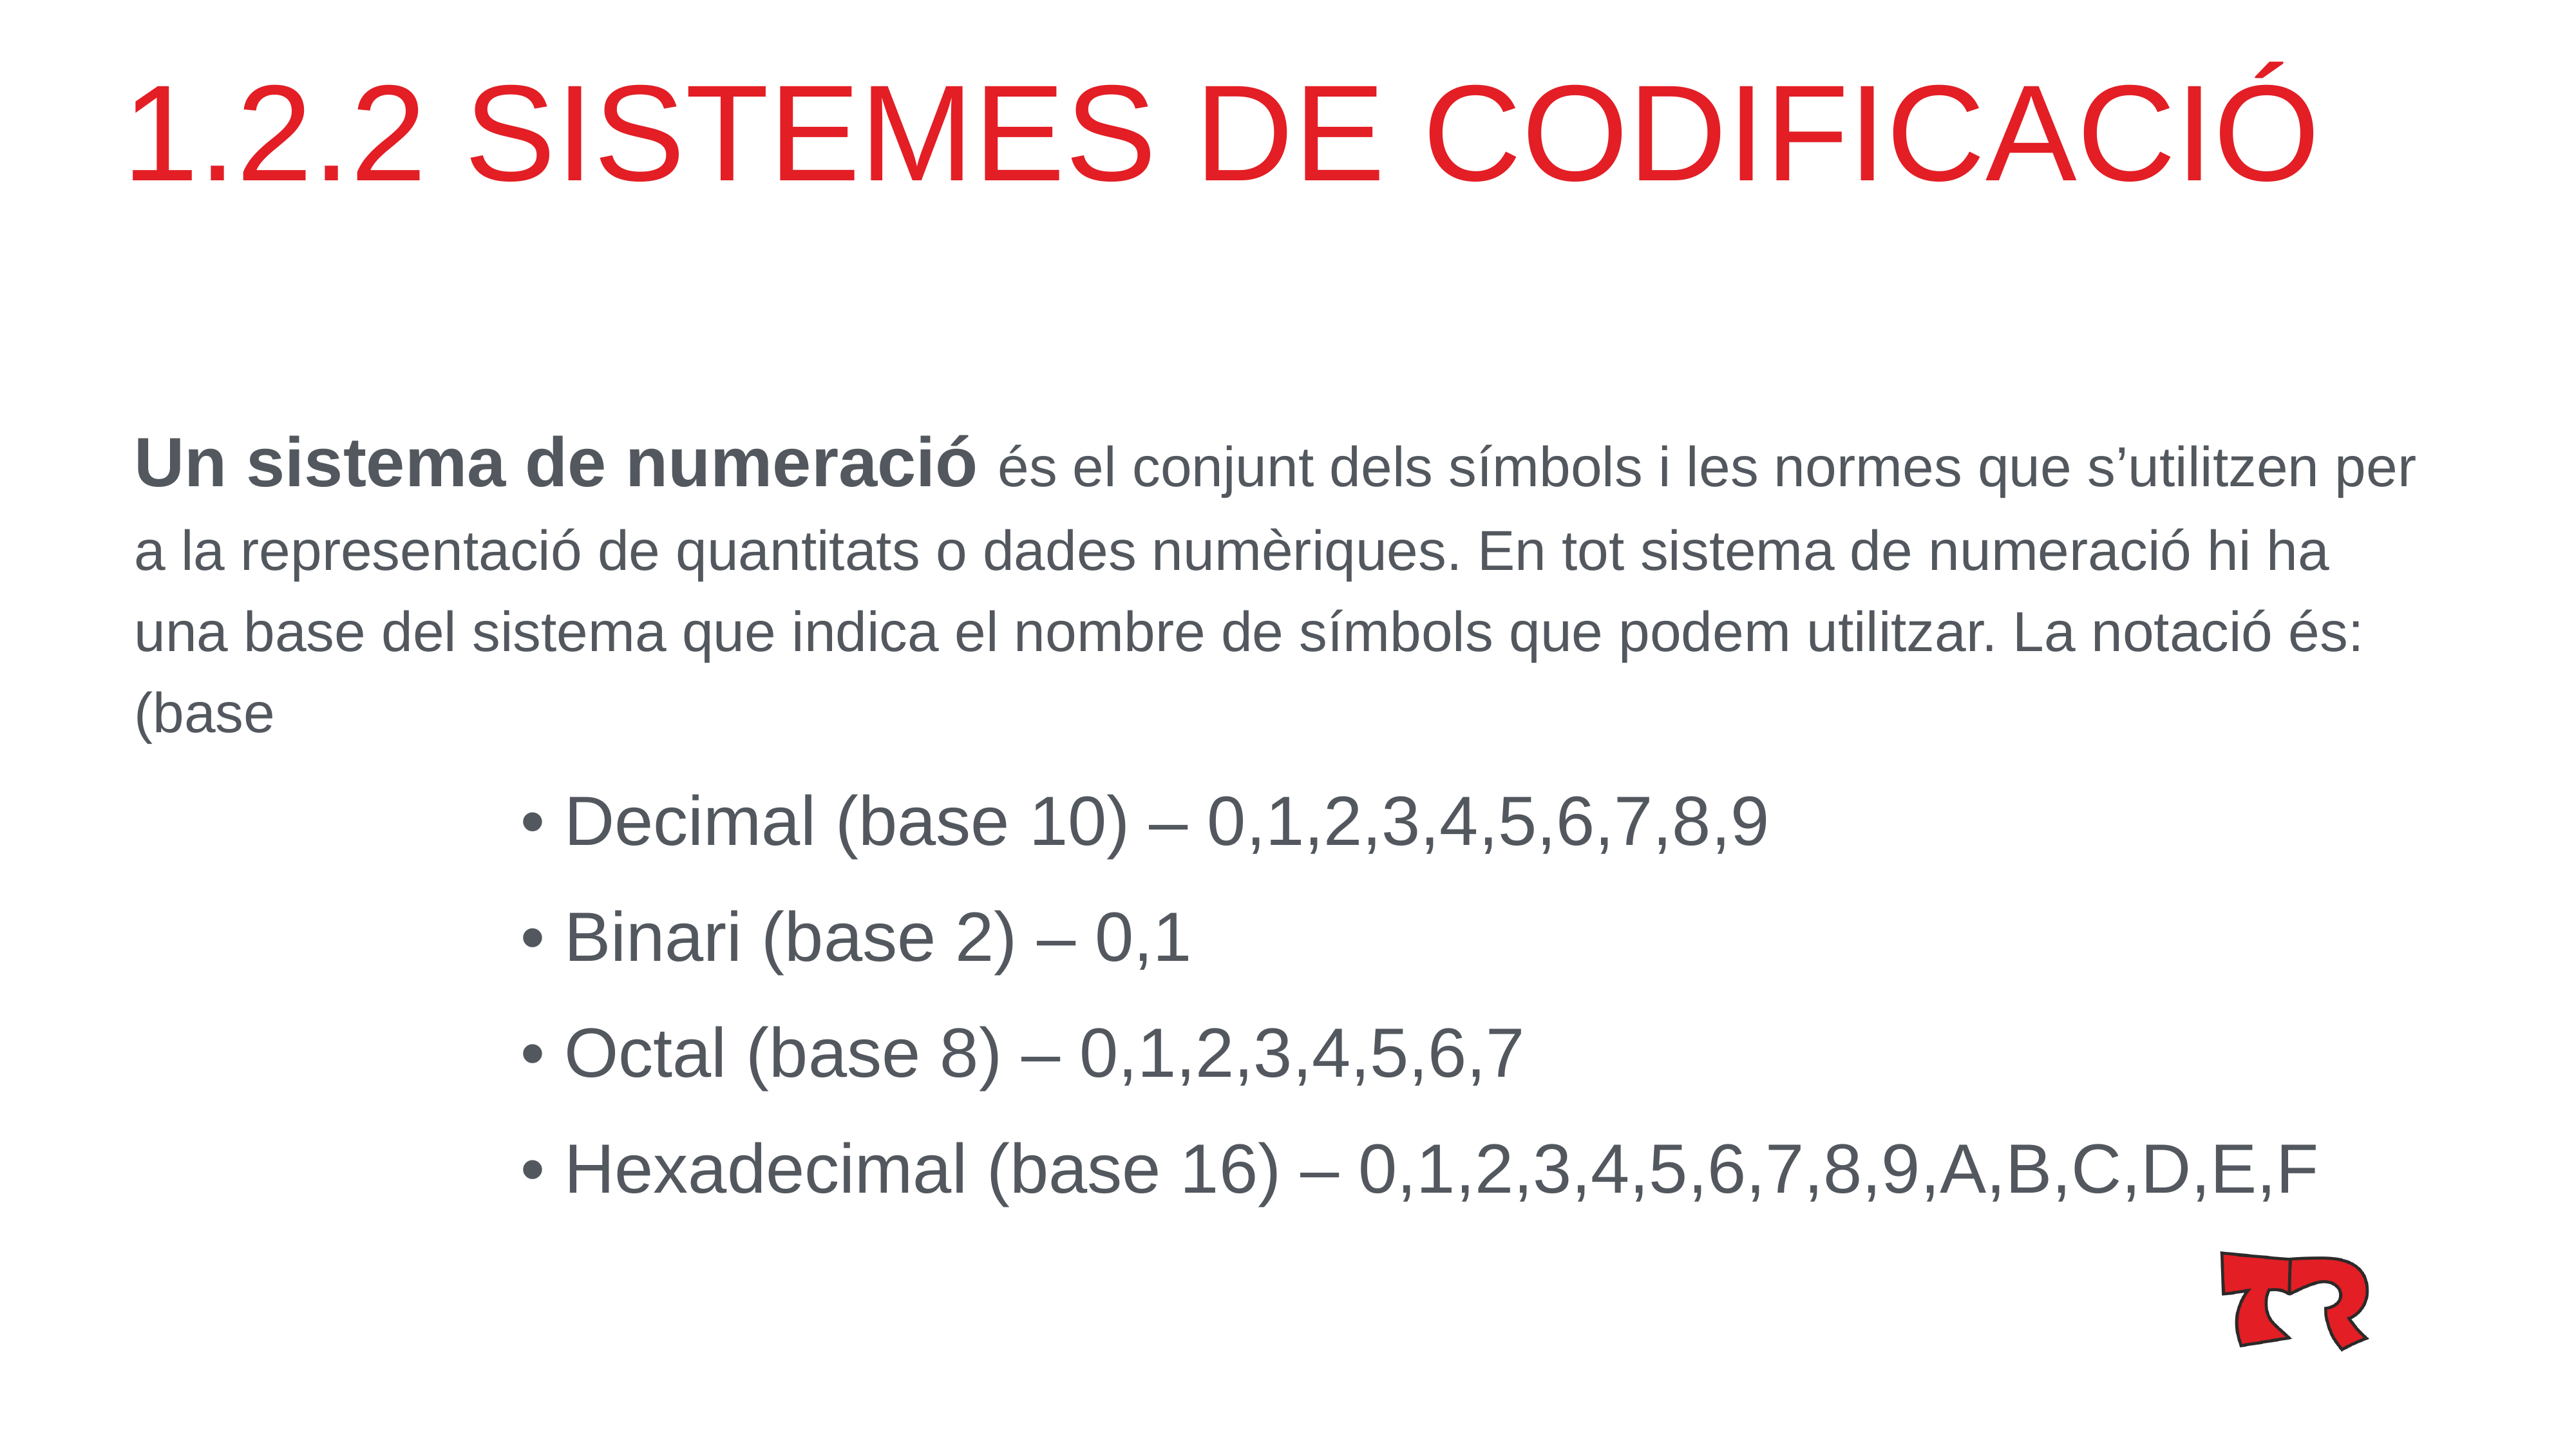

# 1.2.2 SISTEMES DE CODIFICACIÓ
Un sistema de numeració és el conjunt dels símbols i les normes que s’utilitzen per a la representació de quantitats o dades numèriques. En tot sistema de numeració hi ha una base del sistema que indica el nombre de símbols que podem utilitzar. La notació és: (base
• Decimal (base 10) – 0,1,2,3,4,5,6,7,8,9
• Binari (base 2) – 0,1
• Octal (base 8) – 0,1,2,3,4,5,6,7
• Hexadecimal (base 16) – 0,1,2,3,4,5,6,7,8,9,A,B,C,D,E,F